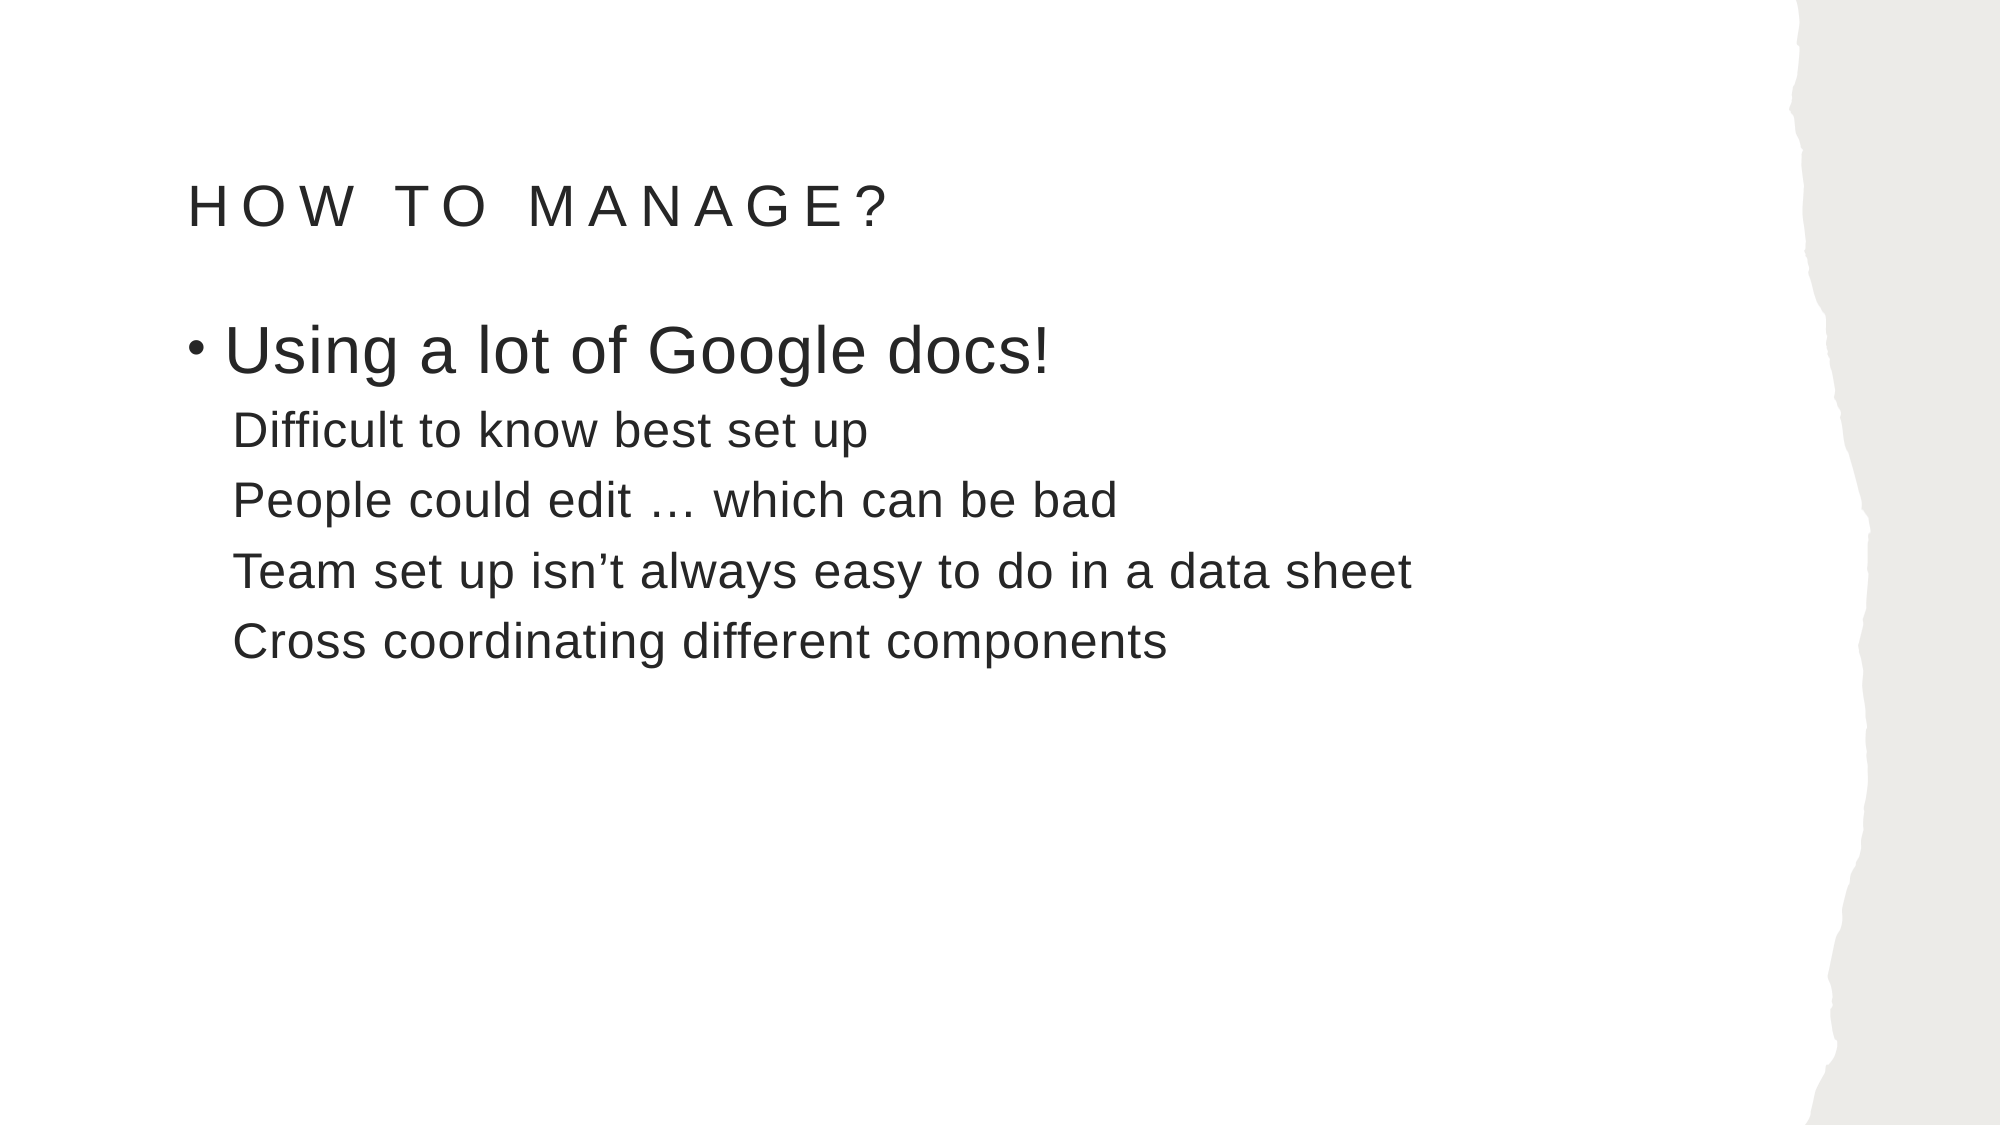

# How to manage?
Using a lot of Google docs!
Difficult to know best set up
People could edit … which can be bad
Team set up isn’t always easy to do in a data sheet
Cross coordinating different components